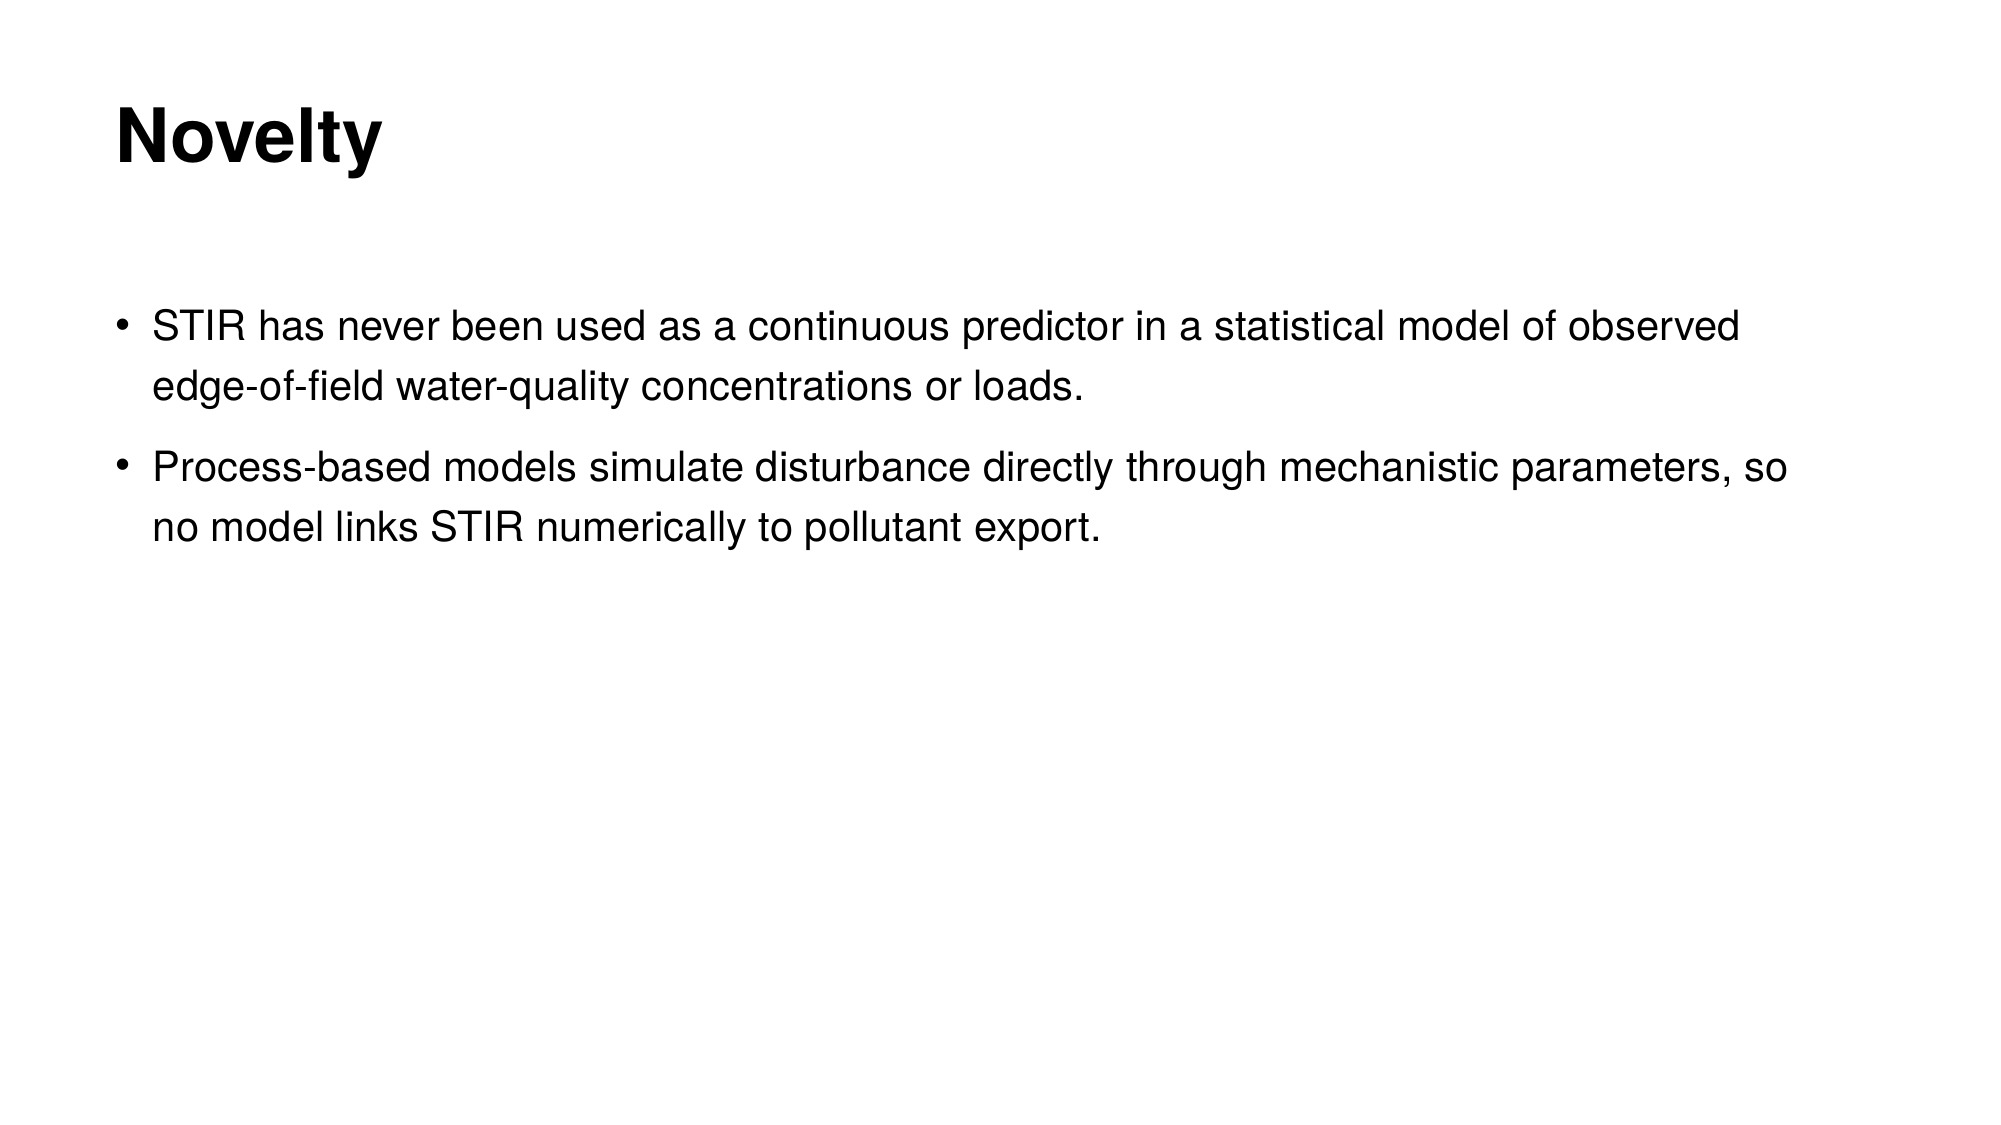

# Novelty
STIR has never been used as a continuous predictor in a statistical model of observed edge-of-field water-quality concentrations or loads.
Process-based models simulate disturbance directly through mechanistic parameters, so no model links STIR numerically to pollutant export.